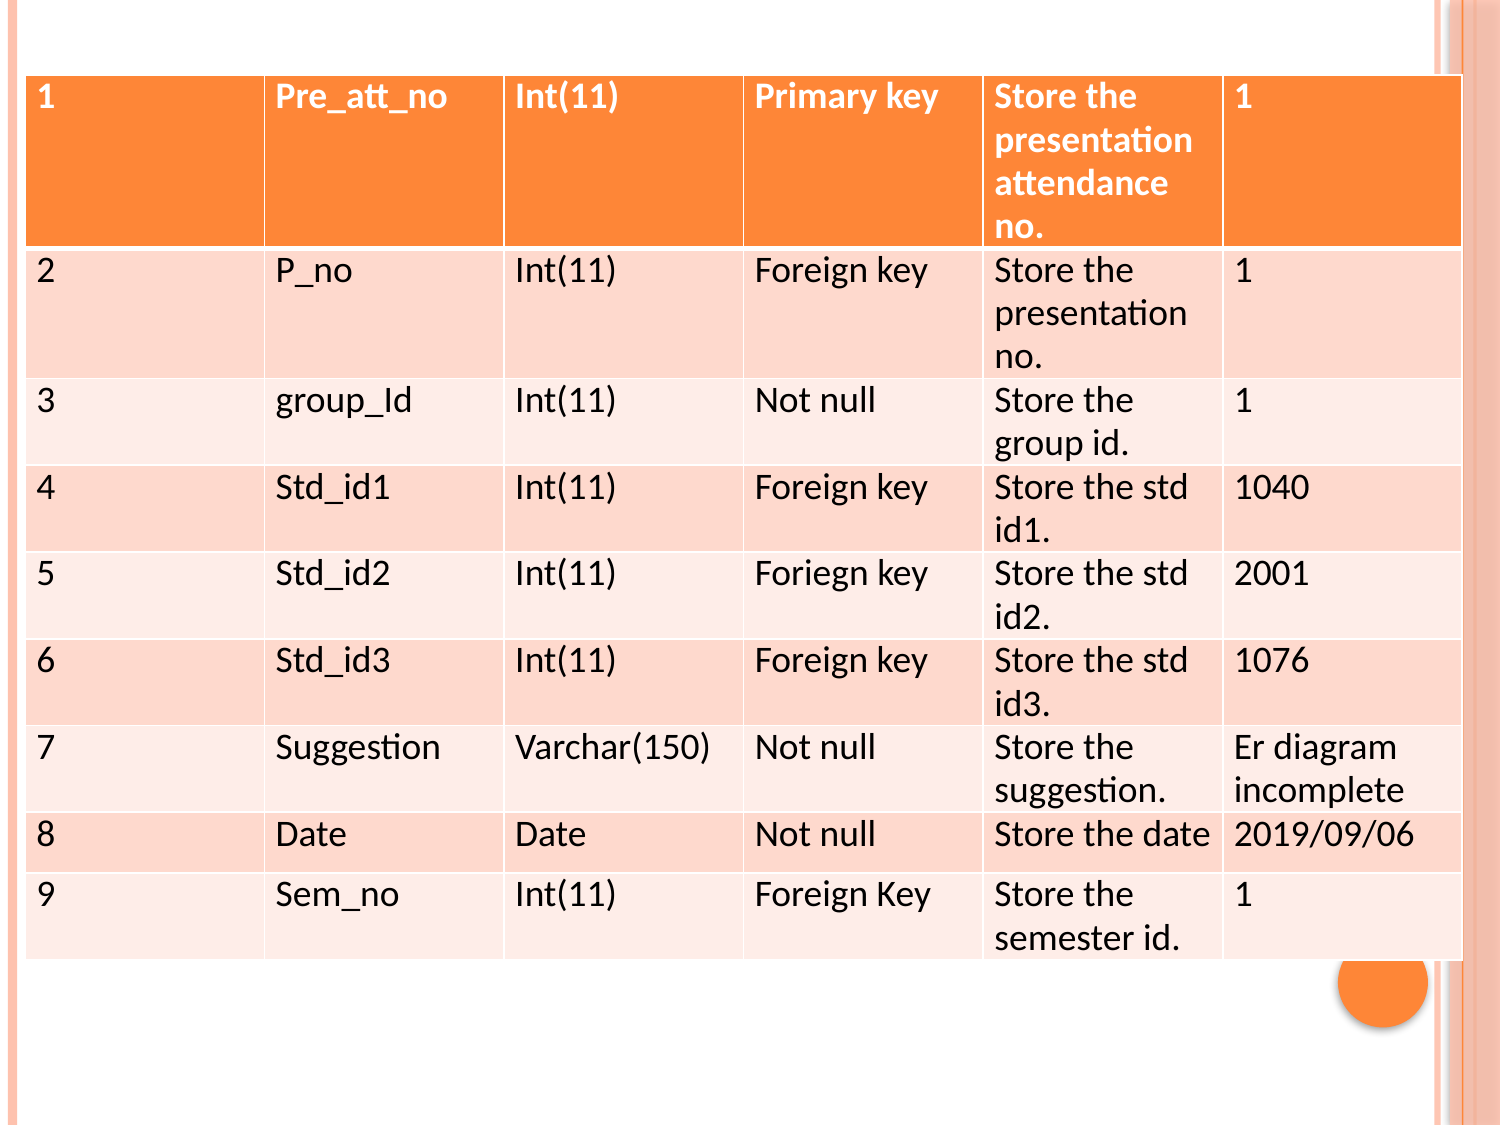

#
| 1 | Pre\_att\_no | Int(11) | Primary key | Store the presentation attendance no. | 1 |
| --- | --- | --- | --- | --- | --- |
| 2 | P\_no | Int(11) | Foreign key | Store the presentation no. | 1 |
| 3 | group\_Id | Int(11) | Not null | Store the group id. | 1 |
| 4 | Std\_id1 | Int(11) | Foreign key | Store the std id1. | 1040 |
| 5 | Std\_id2 | Int(11) | Foriegn key | Store the std id2. | 2001 |
| 6 | Std\_id3 | Int(11) | Foreign key | Store the std id3. | 1076 |
| 7 | Suggestion | Varchar(150) | Not null | Store the suggestion. | Er diagram incomplete |
| 8 | Date | Date | Not null | Store the date | 2019/09/06 |
| 9 | Sem\_no | Int(11) | Foreign Key | Store the semester id. | 1 |